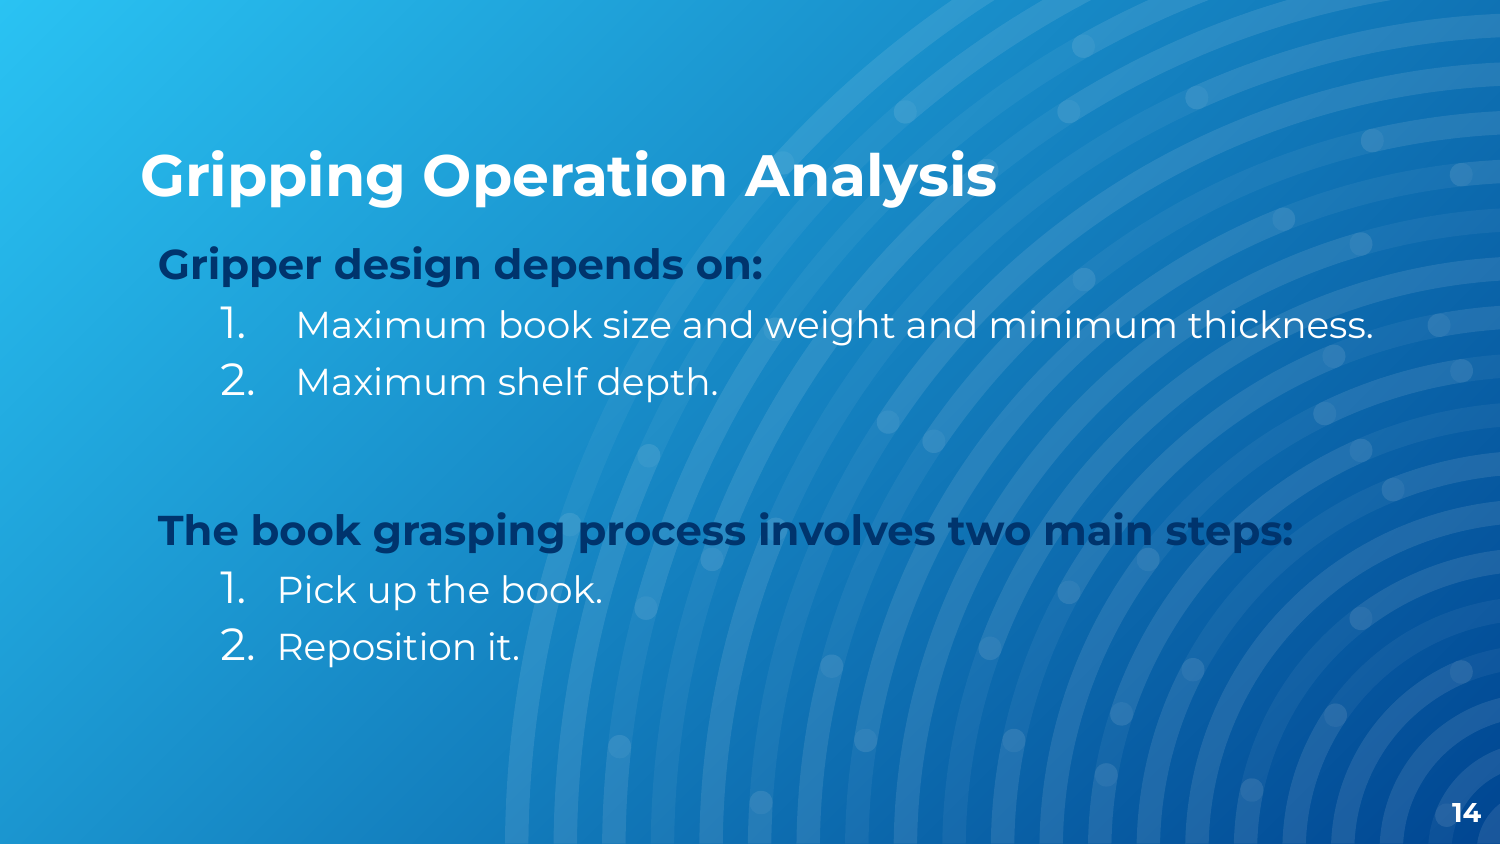

Gripping Operation Analysis
Gripper design depends on:
Maximum book size and weight and minimum thickness.
Maximum shelf depth.

The book grasping process involves two main steps:
Pick up the book.
Reposition it.

14